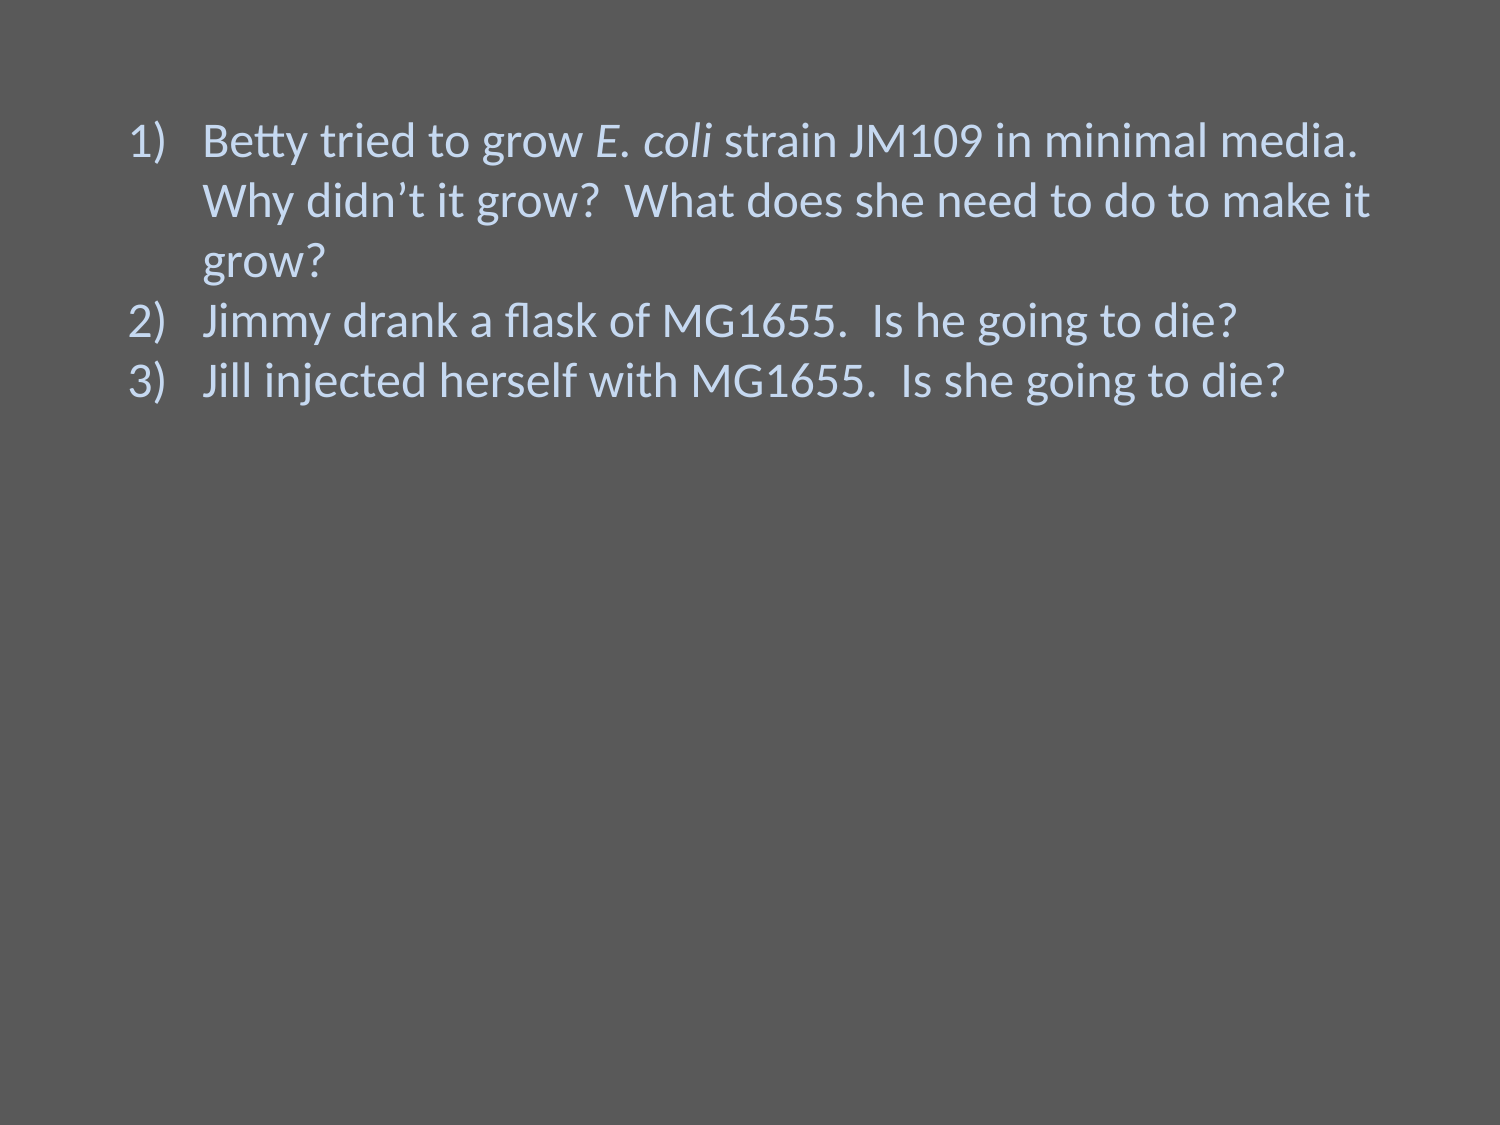

Betty tried to grow E. coli strain JM109 in minimal media.  Why didn’t it grow?  What does she need to do to make it grow?
Jimmy drank a flask of MG1655.  Is he going to die?
Jill injected herself with MG1655.  Is she going to die?